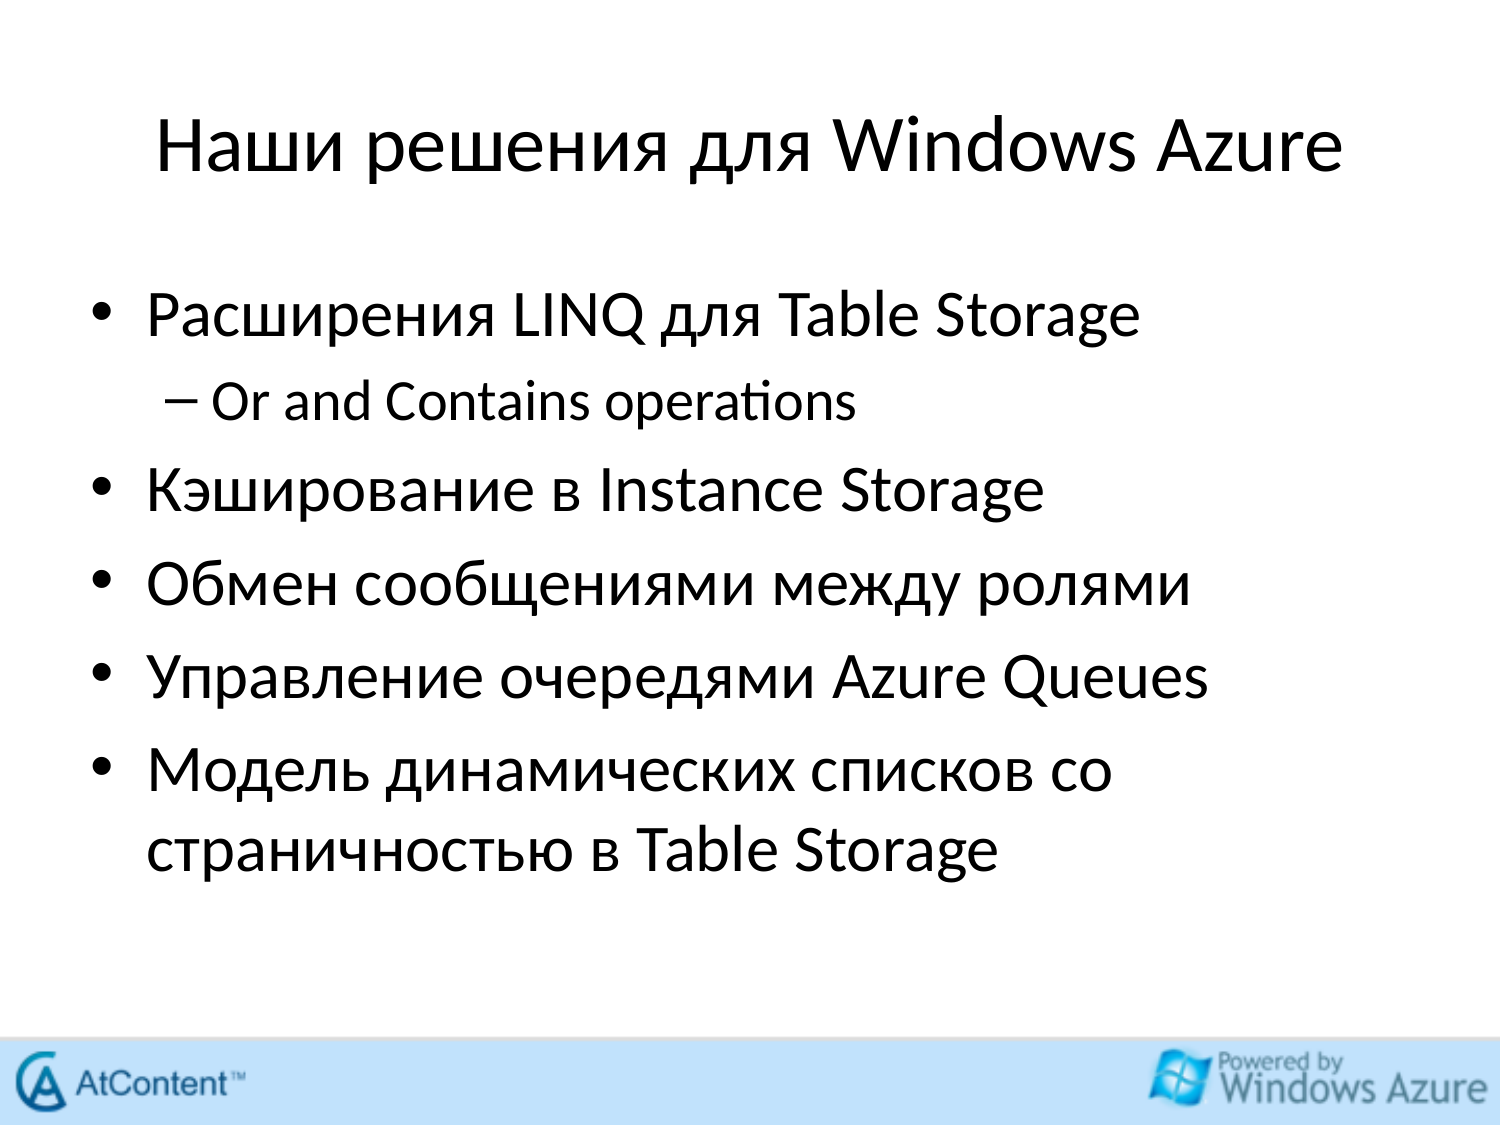

# Наши решения для Windows Azure
Расширения LINQ для Table Storage
Or and Contains operations
Кэширование в Instance Storage
Обмен сообщениями между ролями
Управление очередями Azure Queues
Модель динамических списков со страничностью в Table Storage